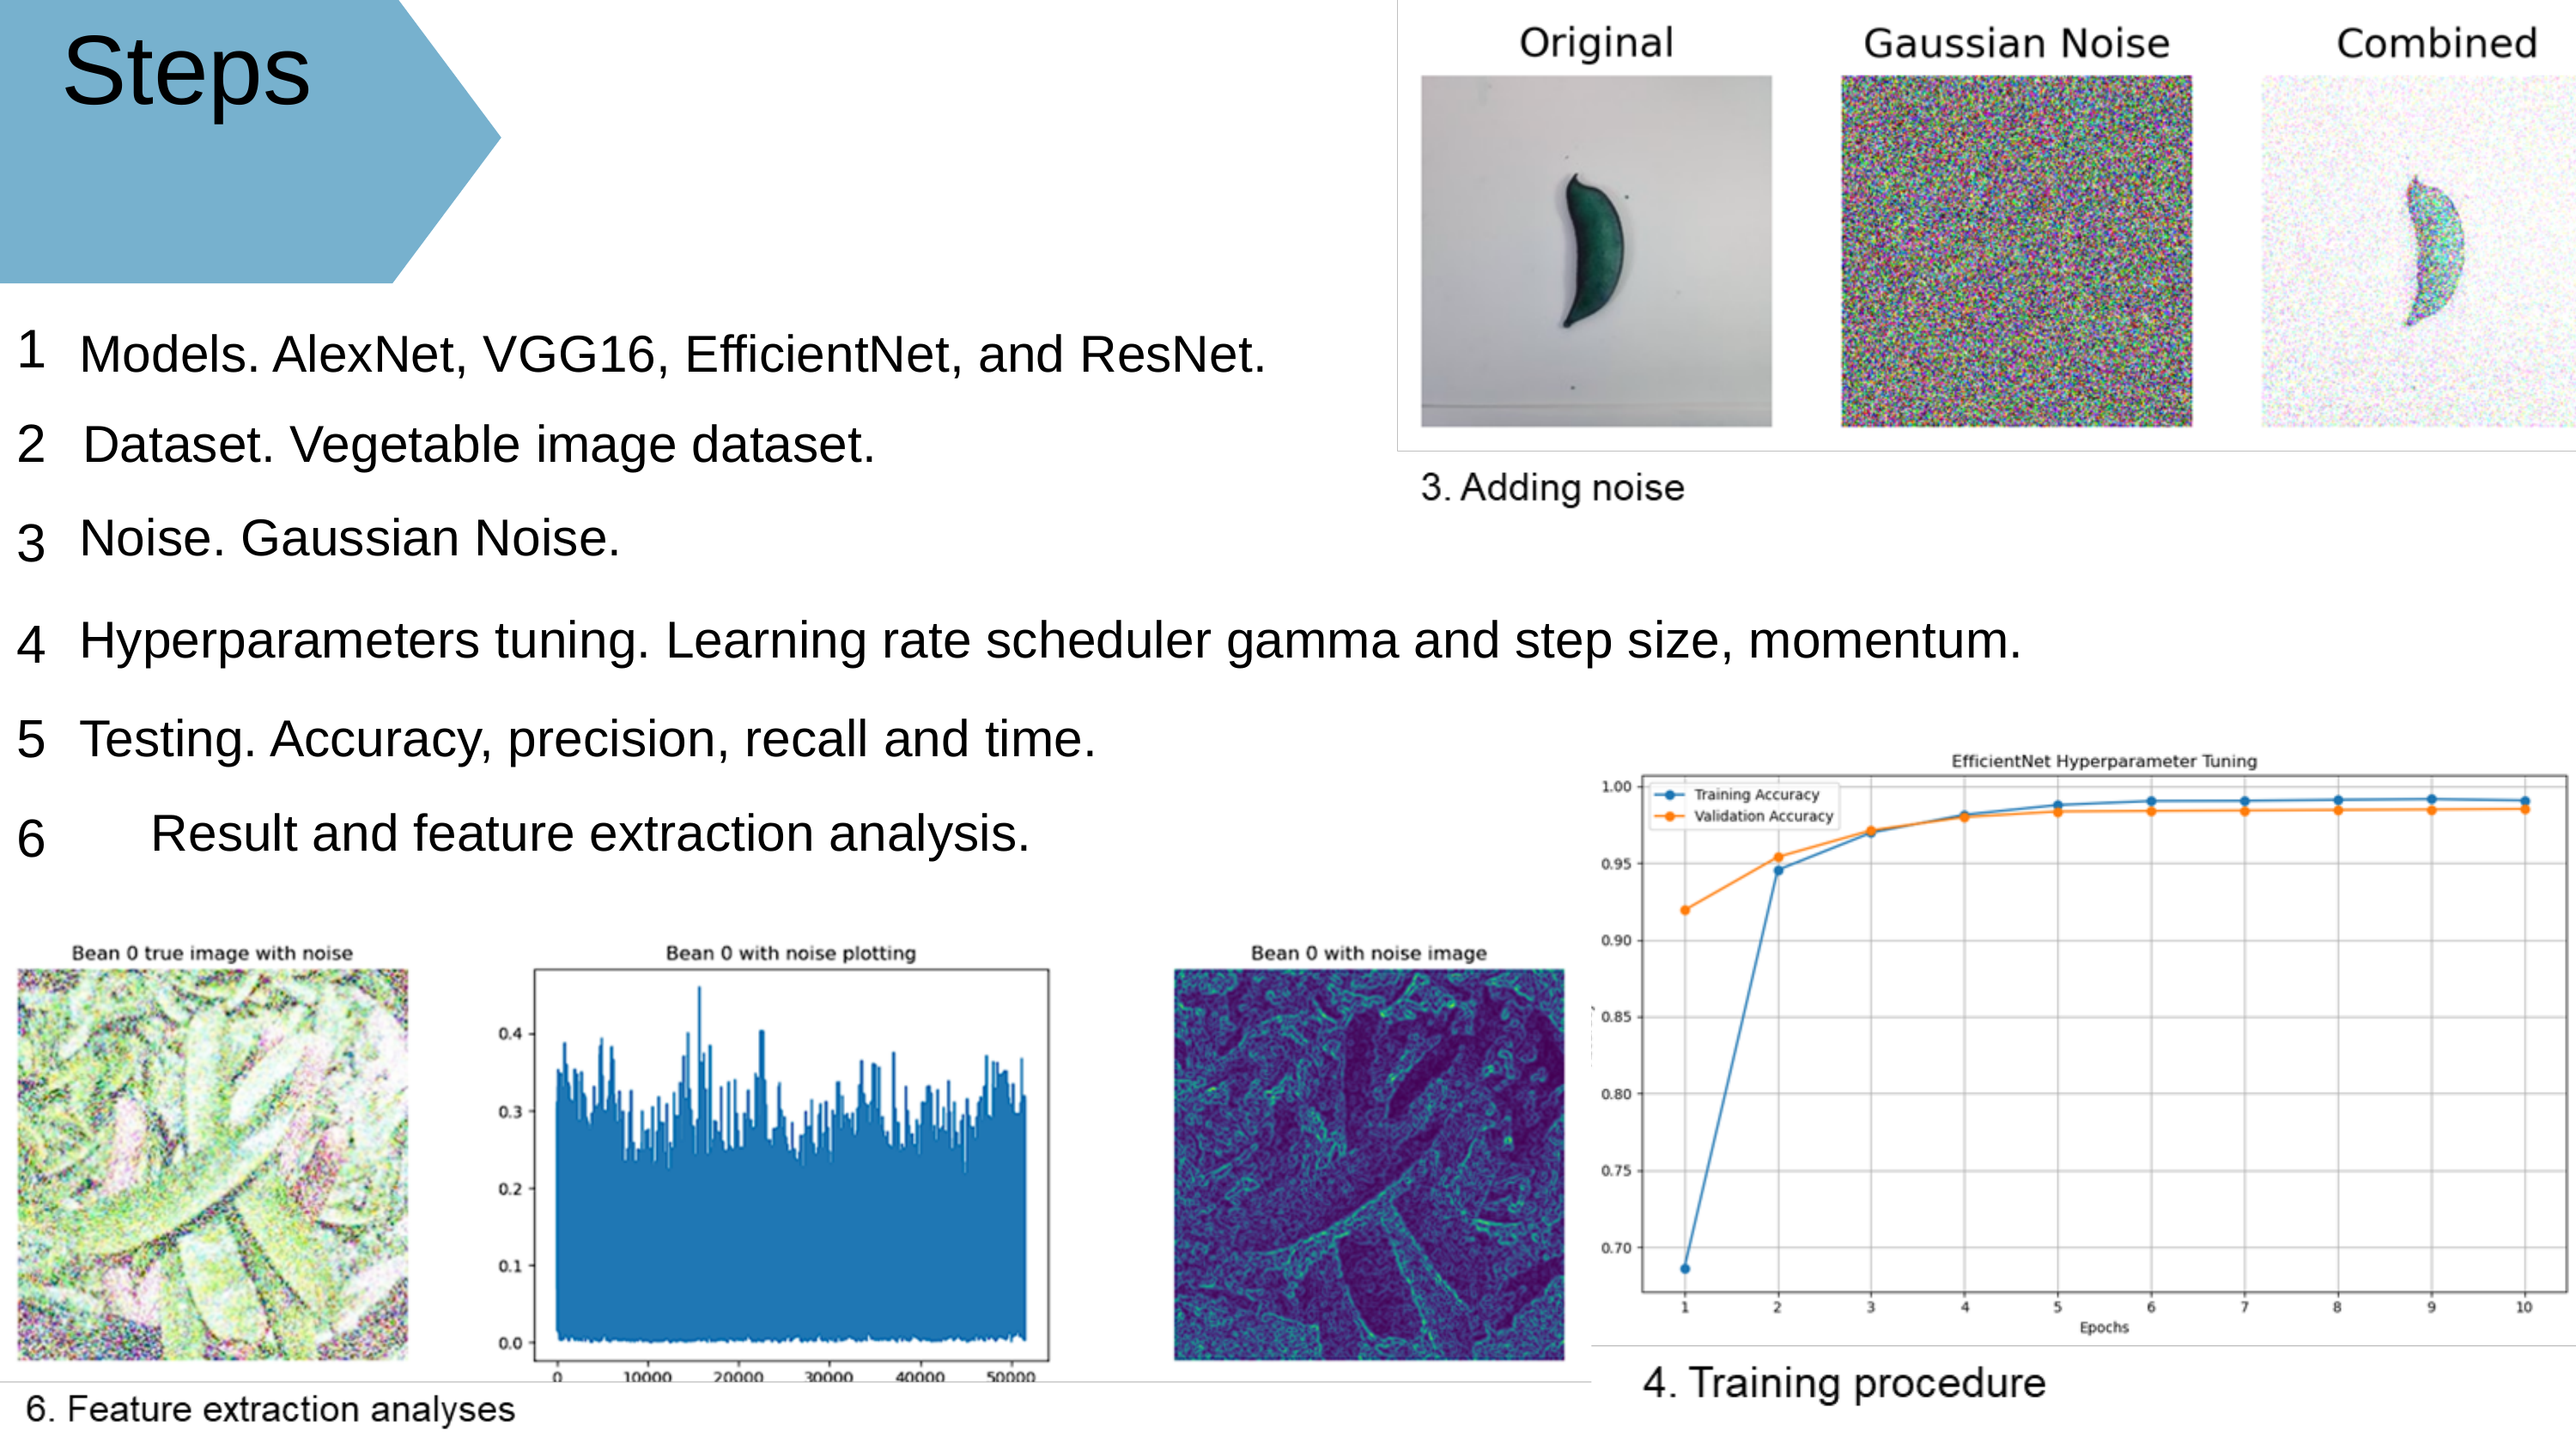

Steps
1
Models. AlexNet, VGG16, EfficientNet, and ResNet.

2
Dataset. Vegetable image dataset.

Noise. Gaussian Noise.
3
Hyperparameters tuning. Learning rate scheduler gamma and step size, momentum.

4
5
Testing. Accuracy, precision, recall and time.

Result and feature extraction analysis.
6